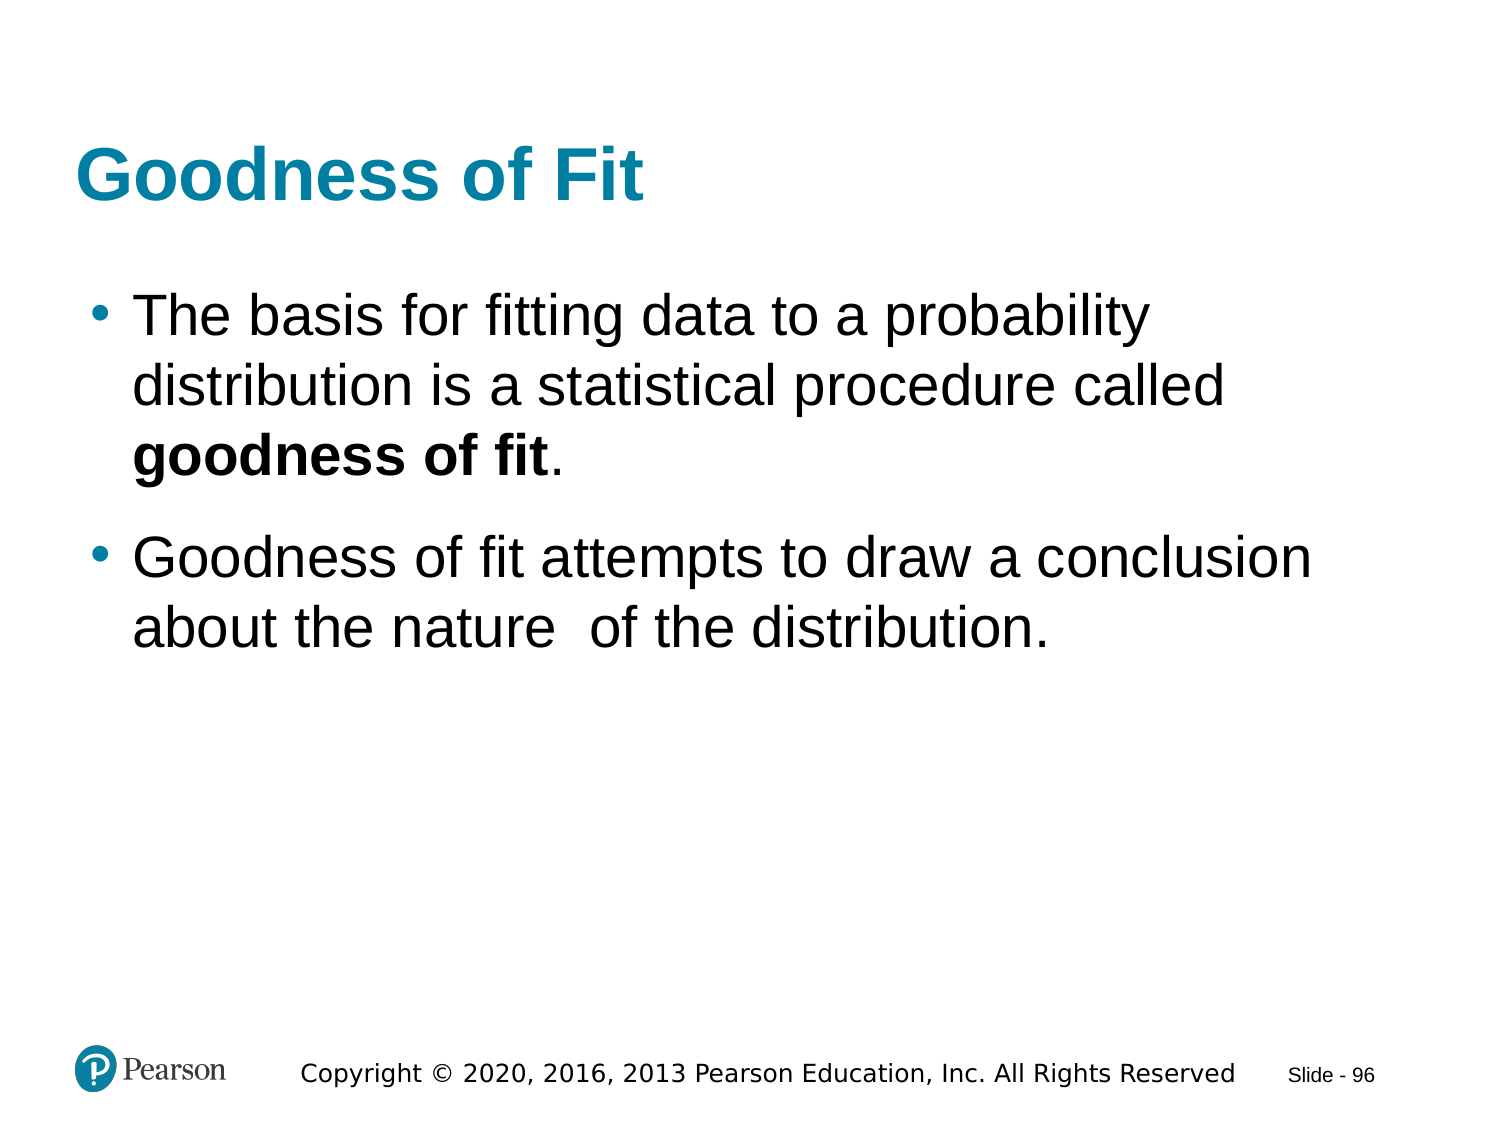

# Goodness of Fit
The basis for fitting data to a probability distribution is a statistical procedure called goodness of fit.
Goodness of fit attempts to draw a conclusion about the nature  of the distribution.